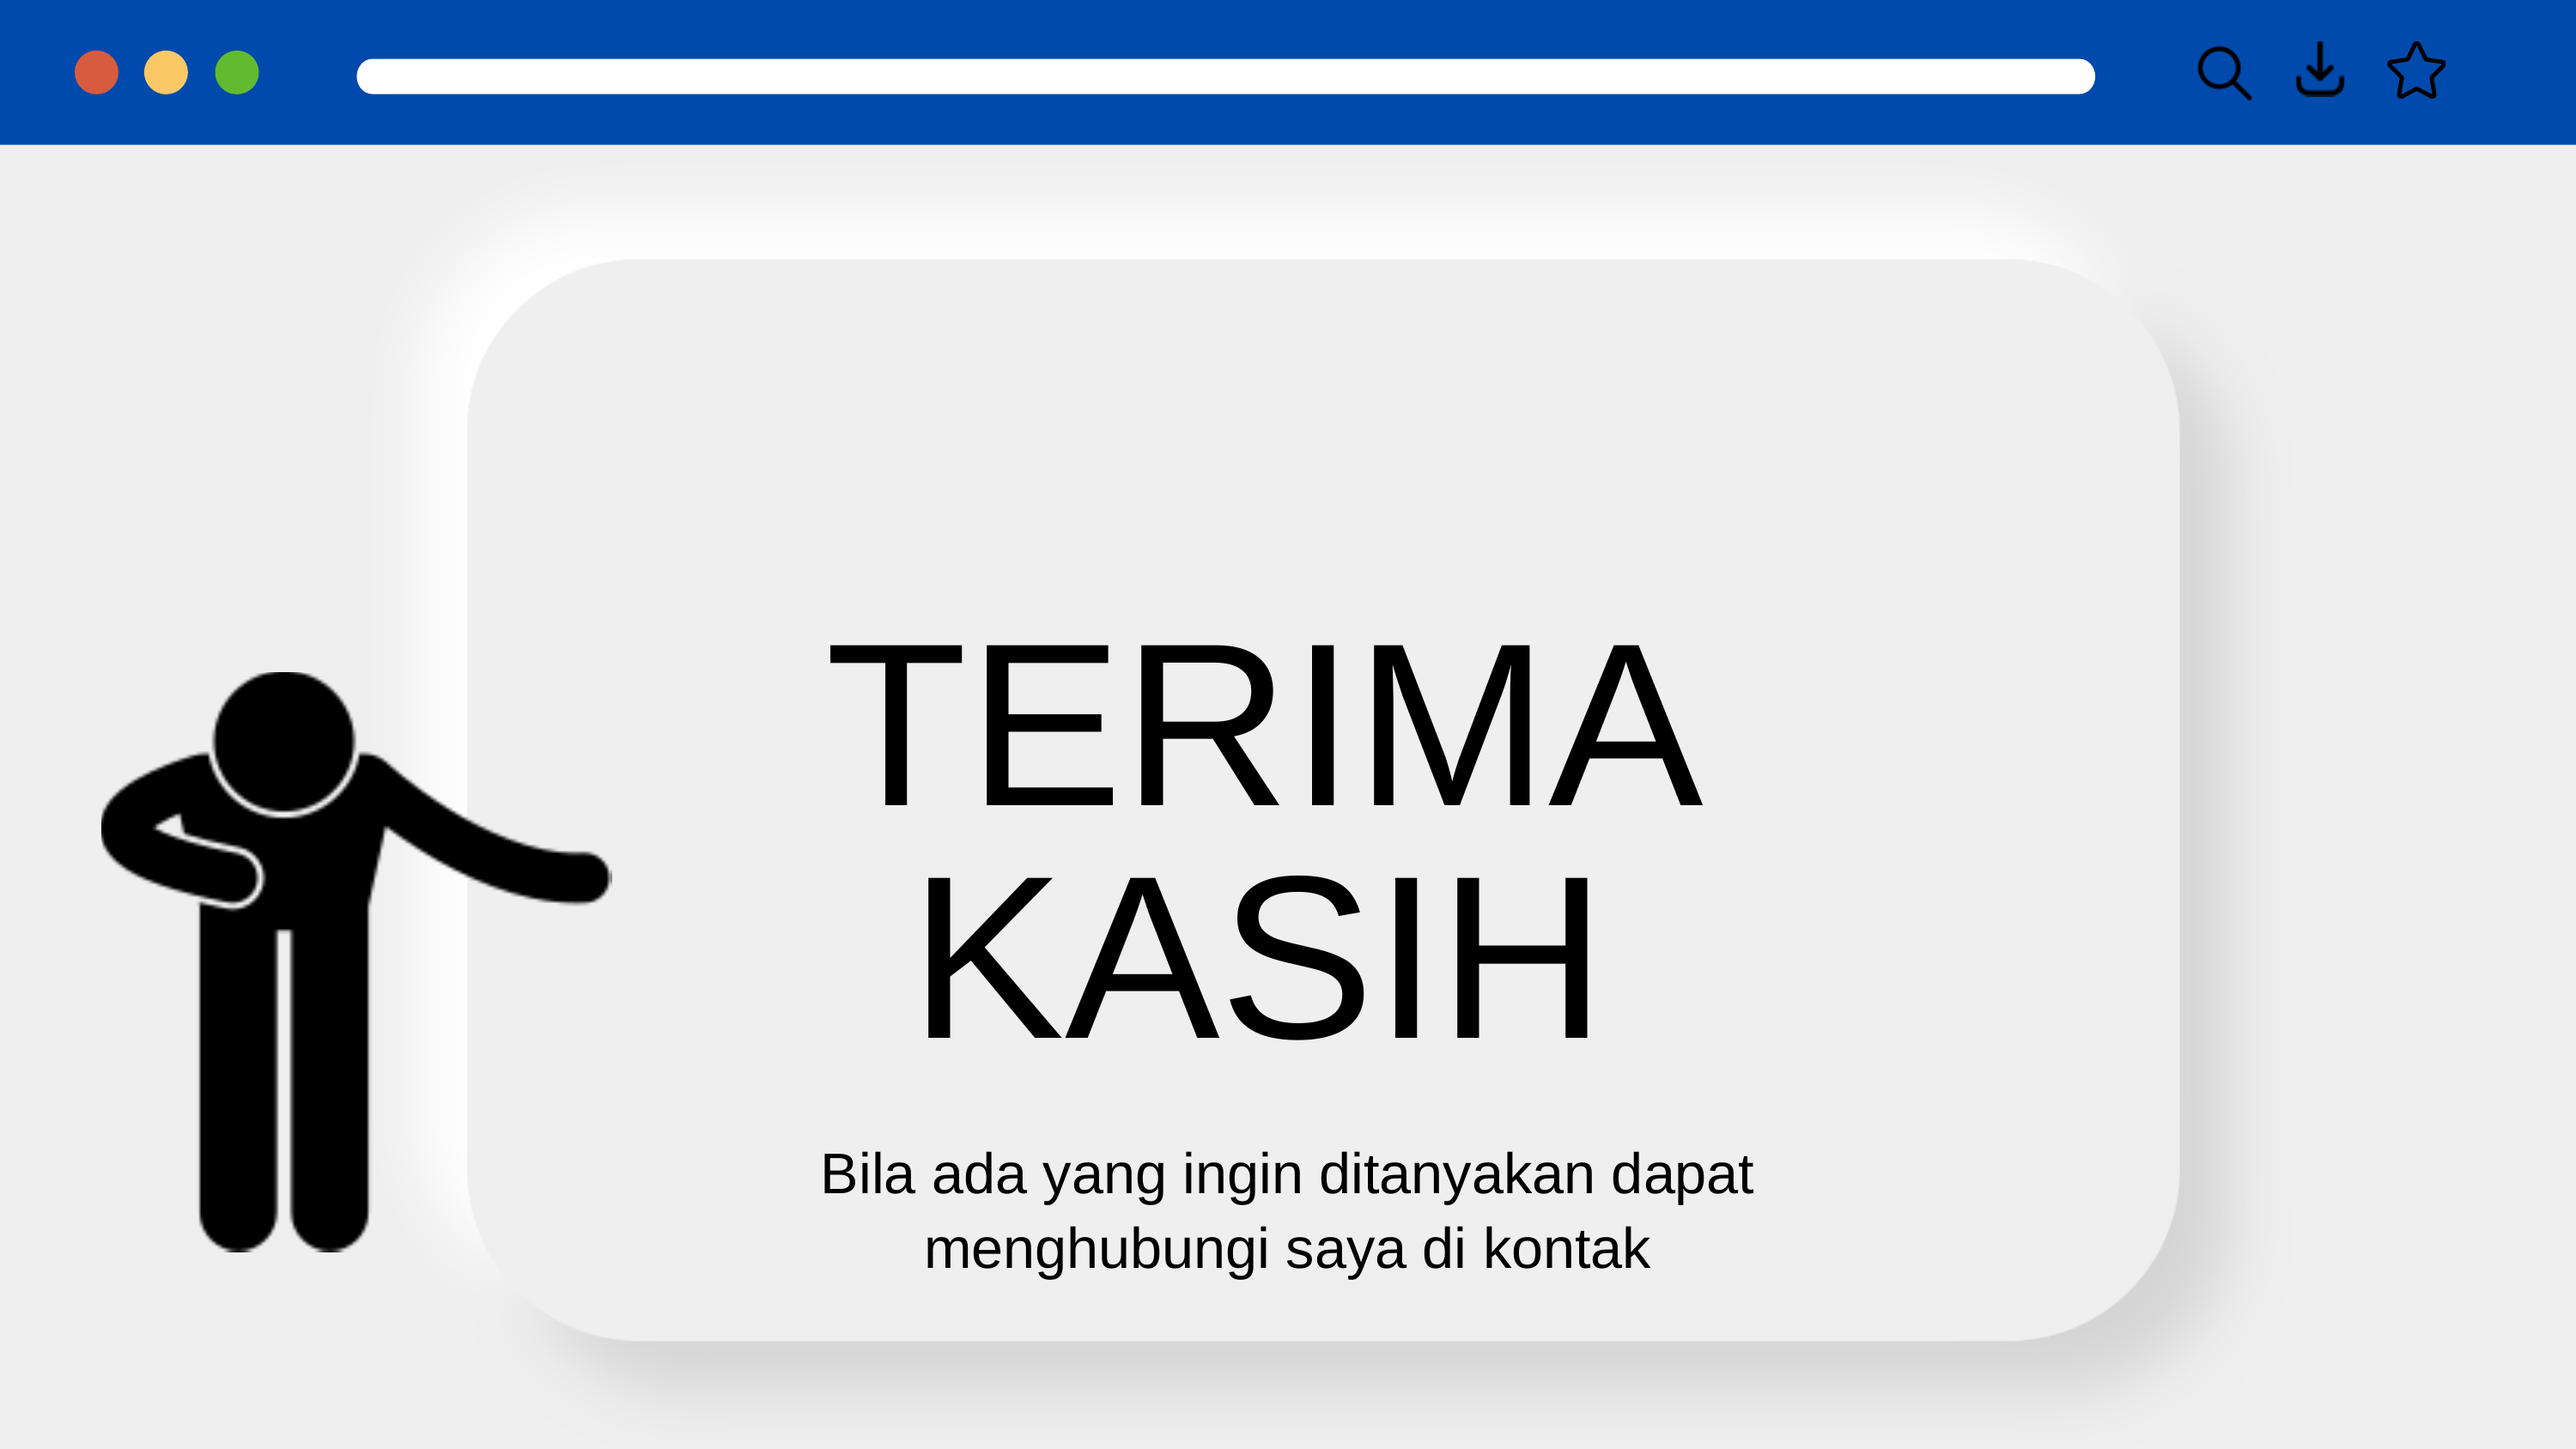

TERIMA KASIH

Bila ada yang ingin ditanyakan dapat menghubungi saya di kontak